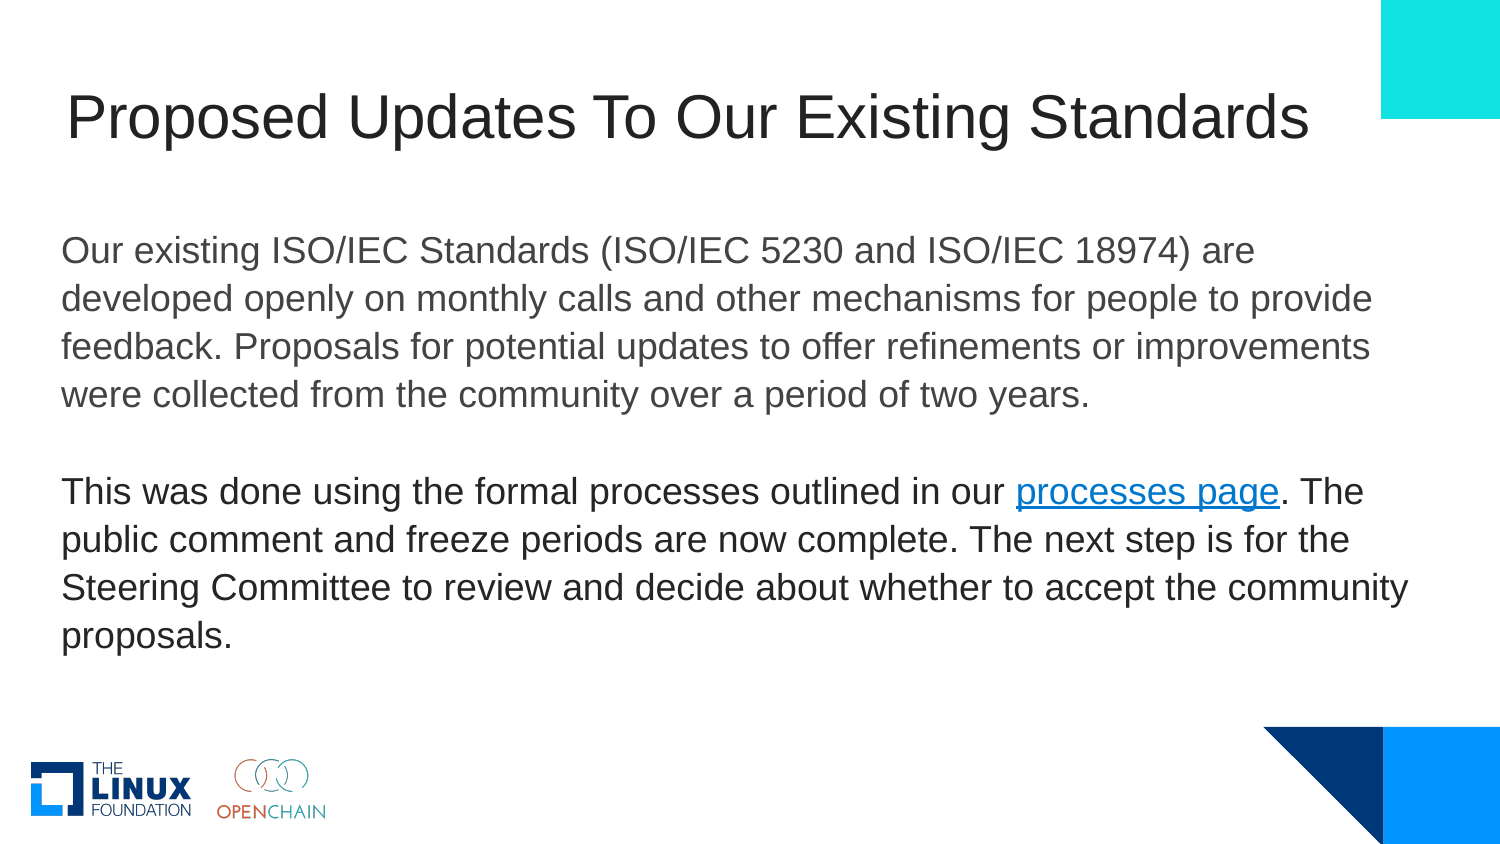

# Proposed Updates To Our Existing Standards
Our existing ISO/IEC Standards (ISO/IEC 5230 and ISO/IEC 18974) are developed openly on monthly calls and other mechanisms for people to provide feedback. Proposals for potential updates to offer refinements or improvements were collected from the community over a period of two years.

This was done using the formal processes outlined in our processes page. The public comment and freeze periods are now complete. The next step is for the Steering Committee to review and decide about whether to accept the community proposals.